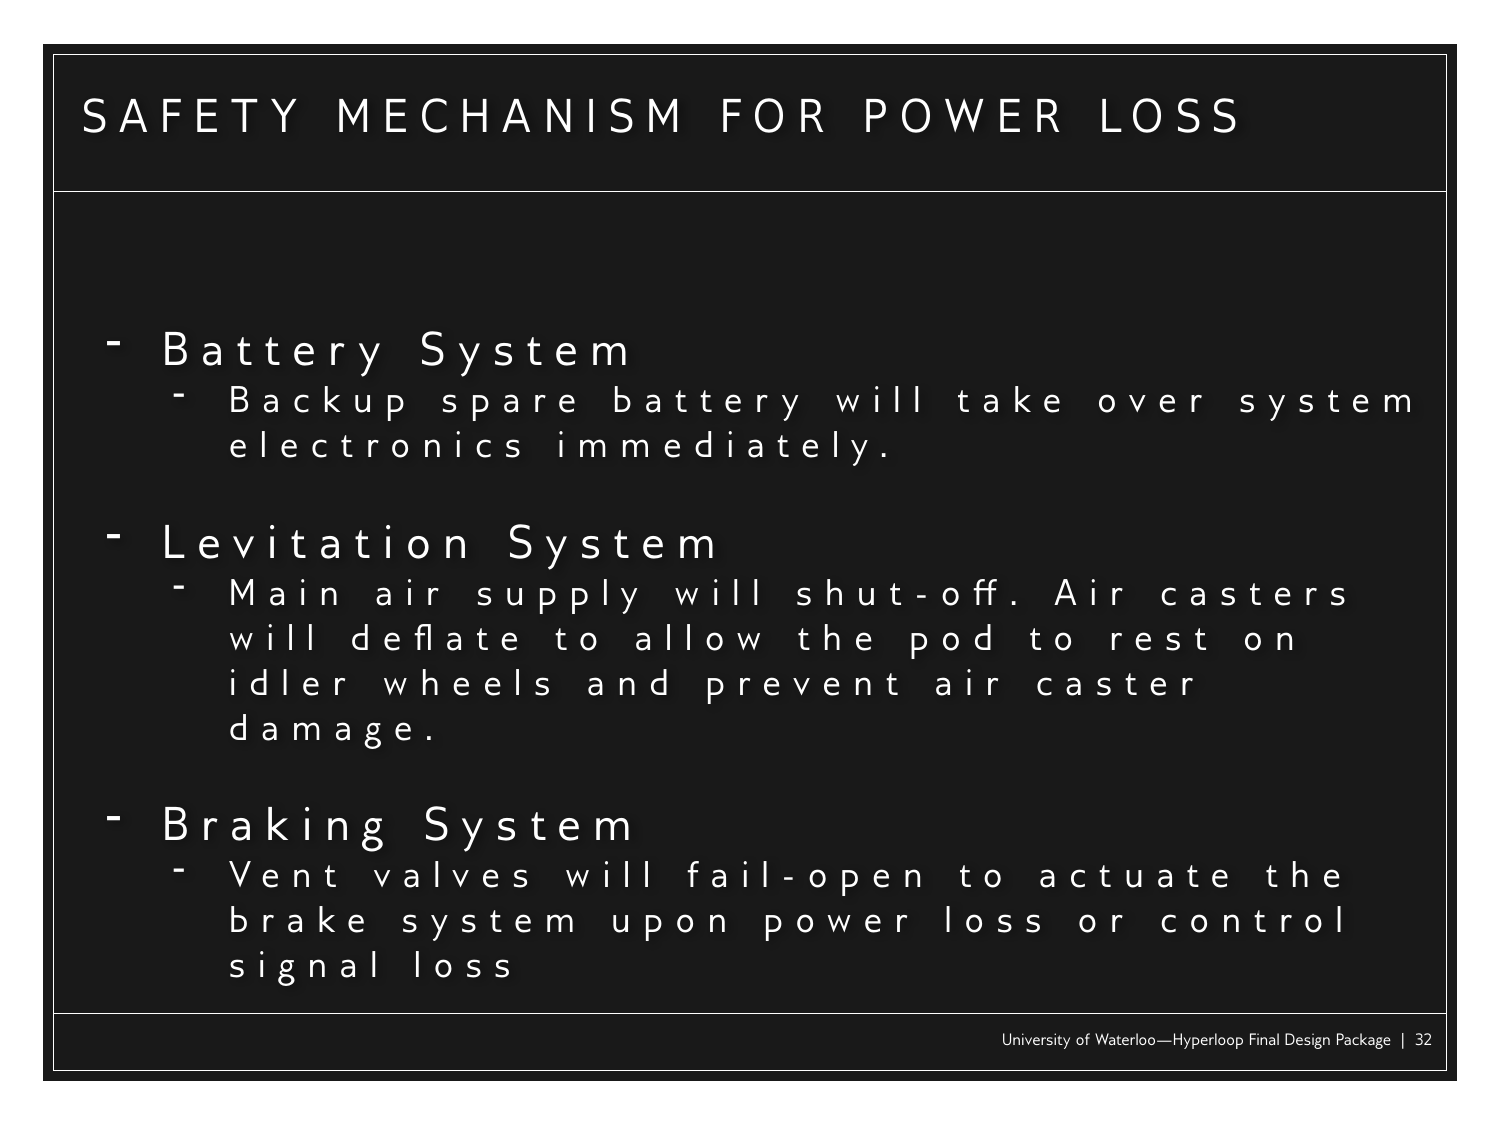

SAFETY MECHANISM FOR POWER LOSS
Battery System
Backup spare battery will take over system electronics immediately.
Levitation System
Main air supply will shut-off. Air casters will deflate to allow the pod to rest on idler wheels and prevent air caster damage.
Braking System
Vent valves will fail-open to actuate the brake system upon power loss or control signal loss

University of Waterloo—Hyperloop Final Design Package  |  32